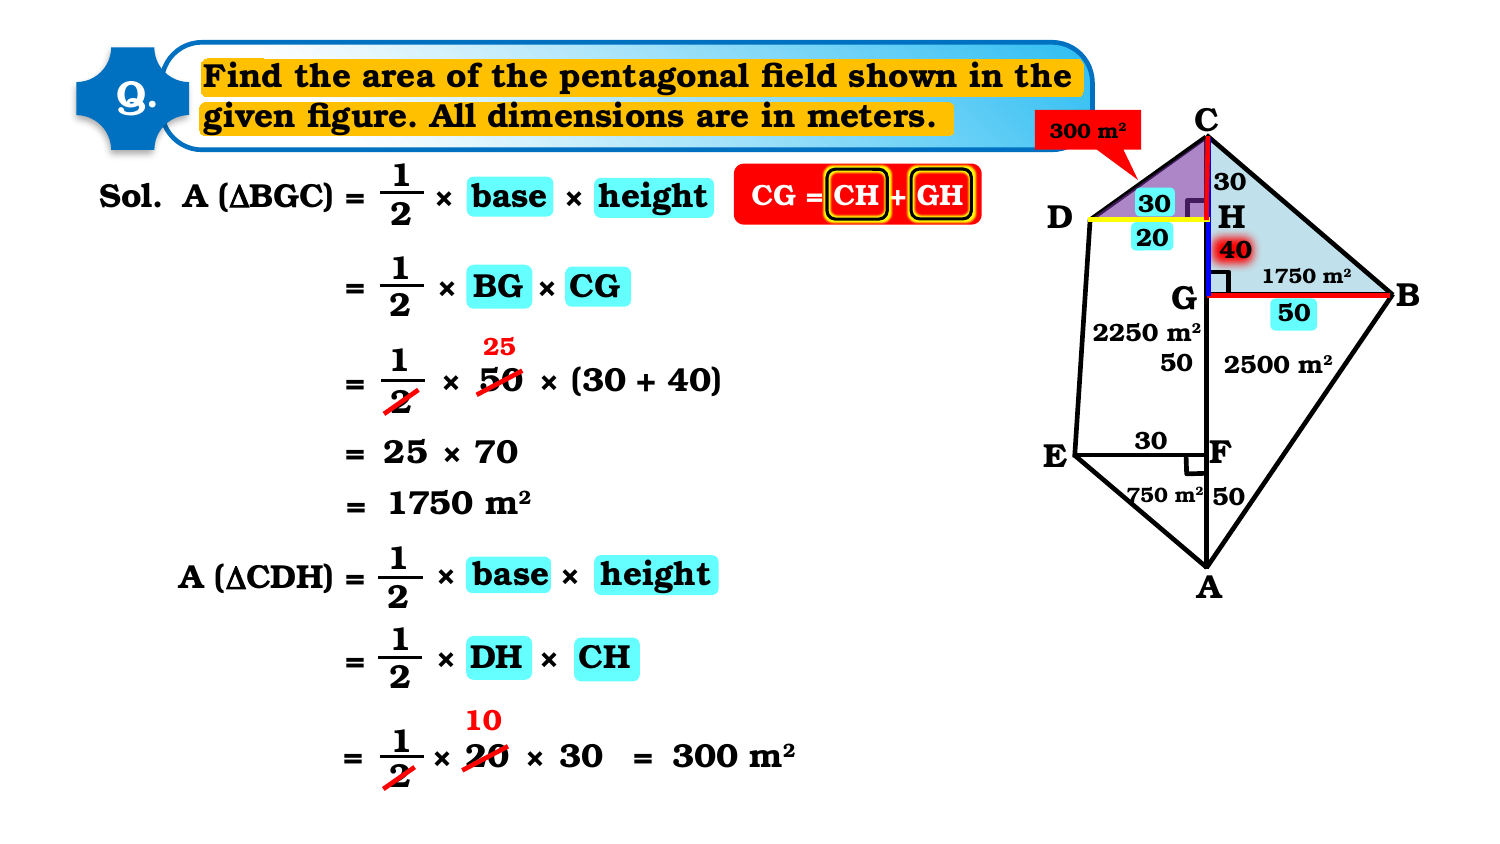

Find the area of the pentagonal field shown in the
given figure. All dimensions are in meters.

Q.

C
D
H

20
40
B
G

50
50
30
F
E

50
A
30
2250 m2

300 m2

1
2
CG = CH + GH
Sol.
A (ΔBGC)
=
×
base
×
height

30

1
2
1750 m2
=
×
BG
×
CG

25
1
2
2500 m2
×
50
×
(30
+ 40)
=

70
=
25
×
750 m2
1750 m2
=
1
2
×
base
×
height
A (ΔCDH)
=

1
2
×
DH
×
CH
=

10
1
2
=
×
20
×
30
=
300 m2